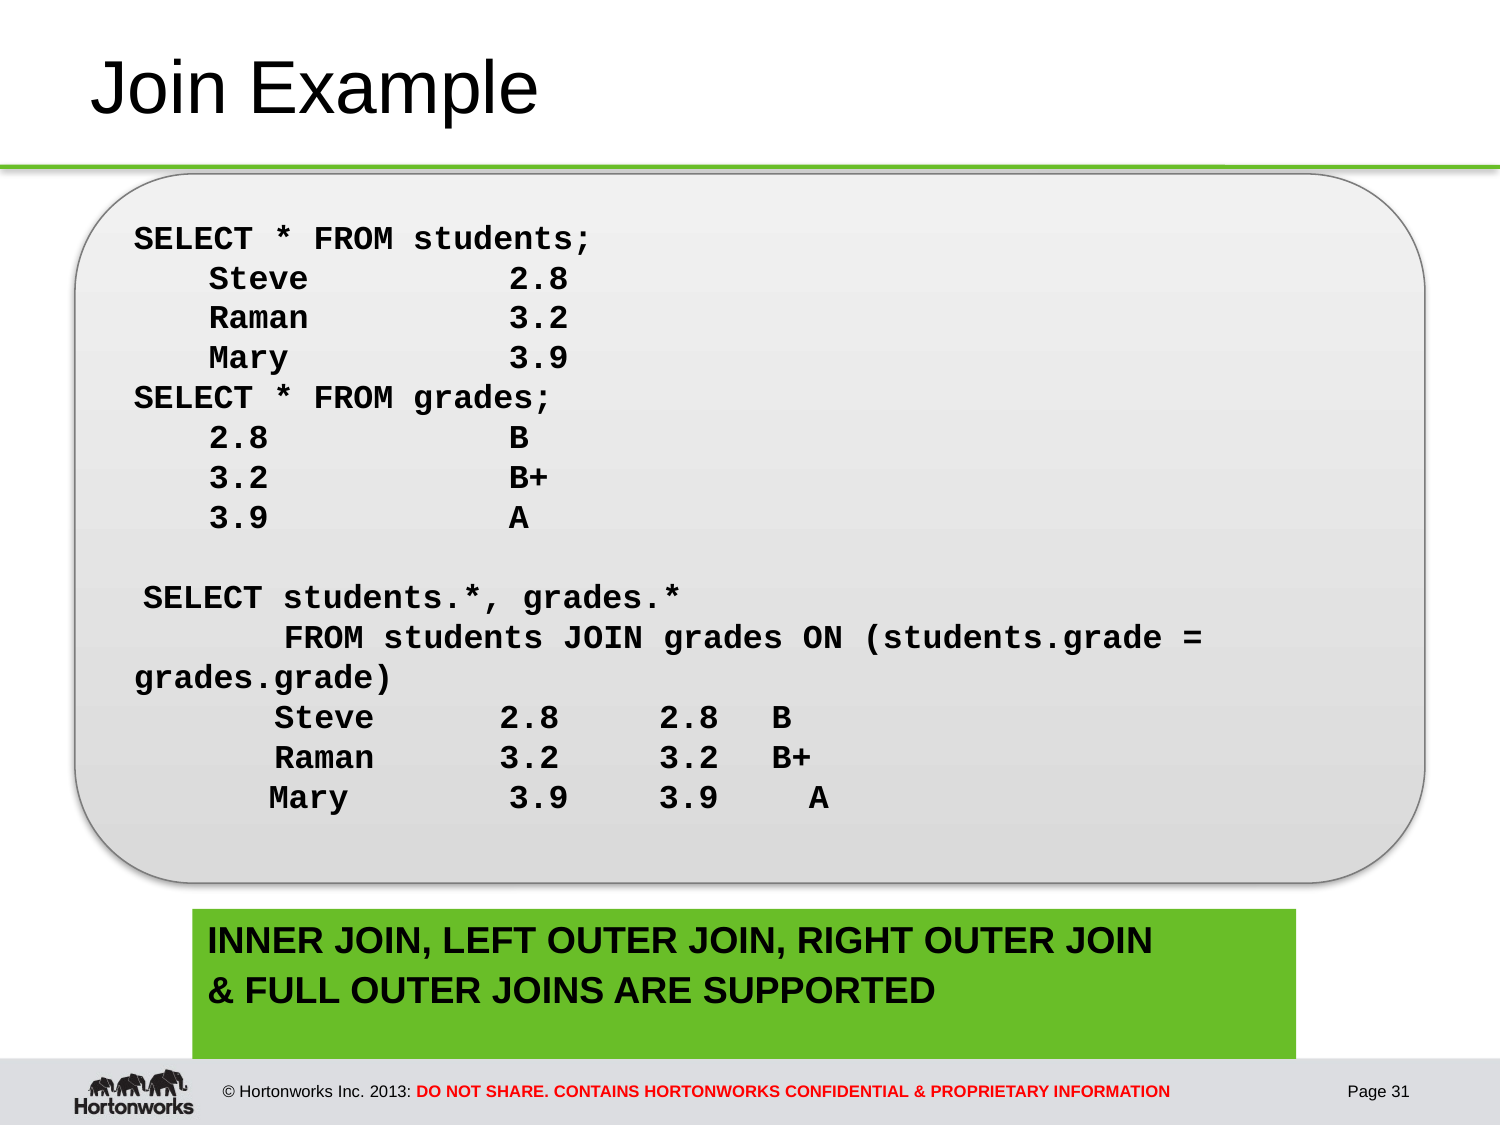

# Join Example
SELECT * FROM students;
Steve		2.8
Raman		3.2
Mary		3.9
SELECT * FROM grades;
2.8 		B
3.2		B+
3.9		A

SELECT students.*, grades.*
	FROM students JOIN grades ON (students.grade = grades.grade)
Steve	2.8	2.8	B
Raman 	3.2	3.2	B+
   Mary  	3.9	3.9	A
INNER JOIN, LEFT OUTER JOIN, RIGHT OUTER JOIN
& FULL OUTER JOINS ARE SUPPORTED
Page 31